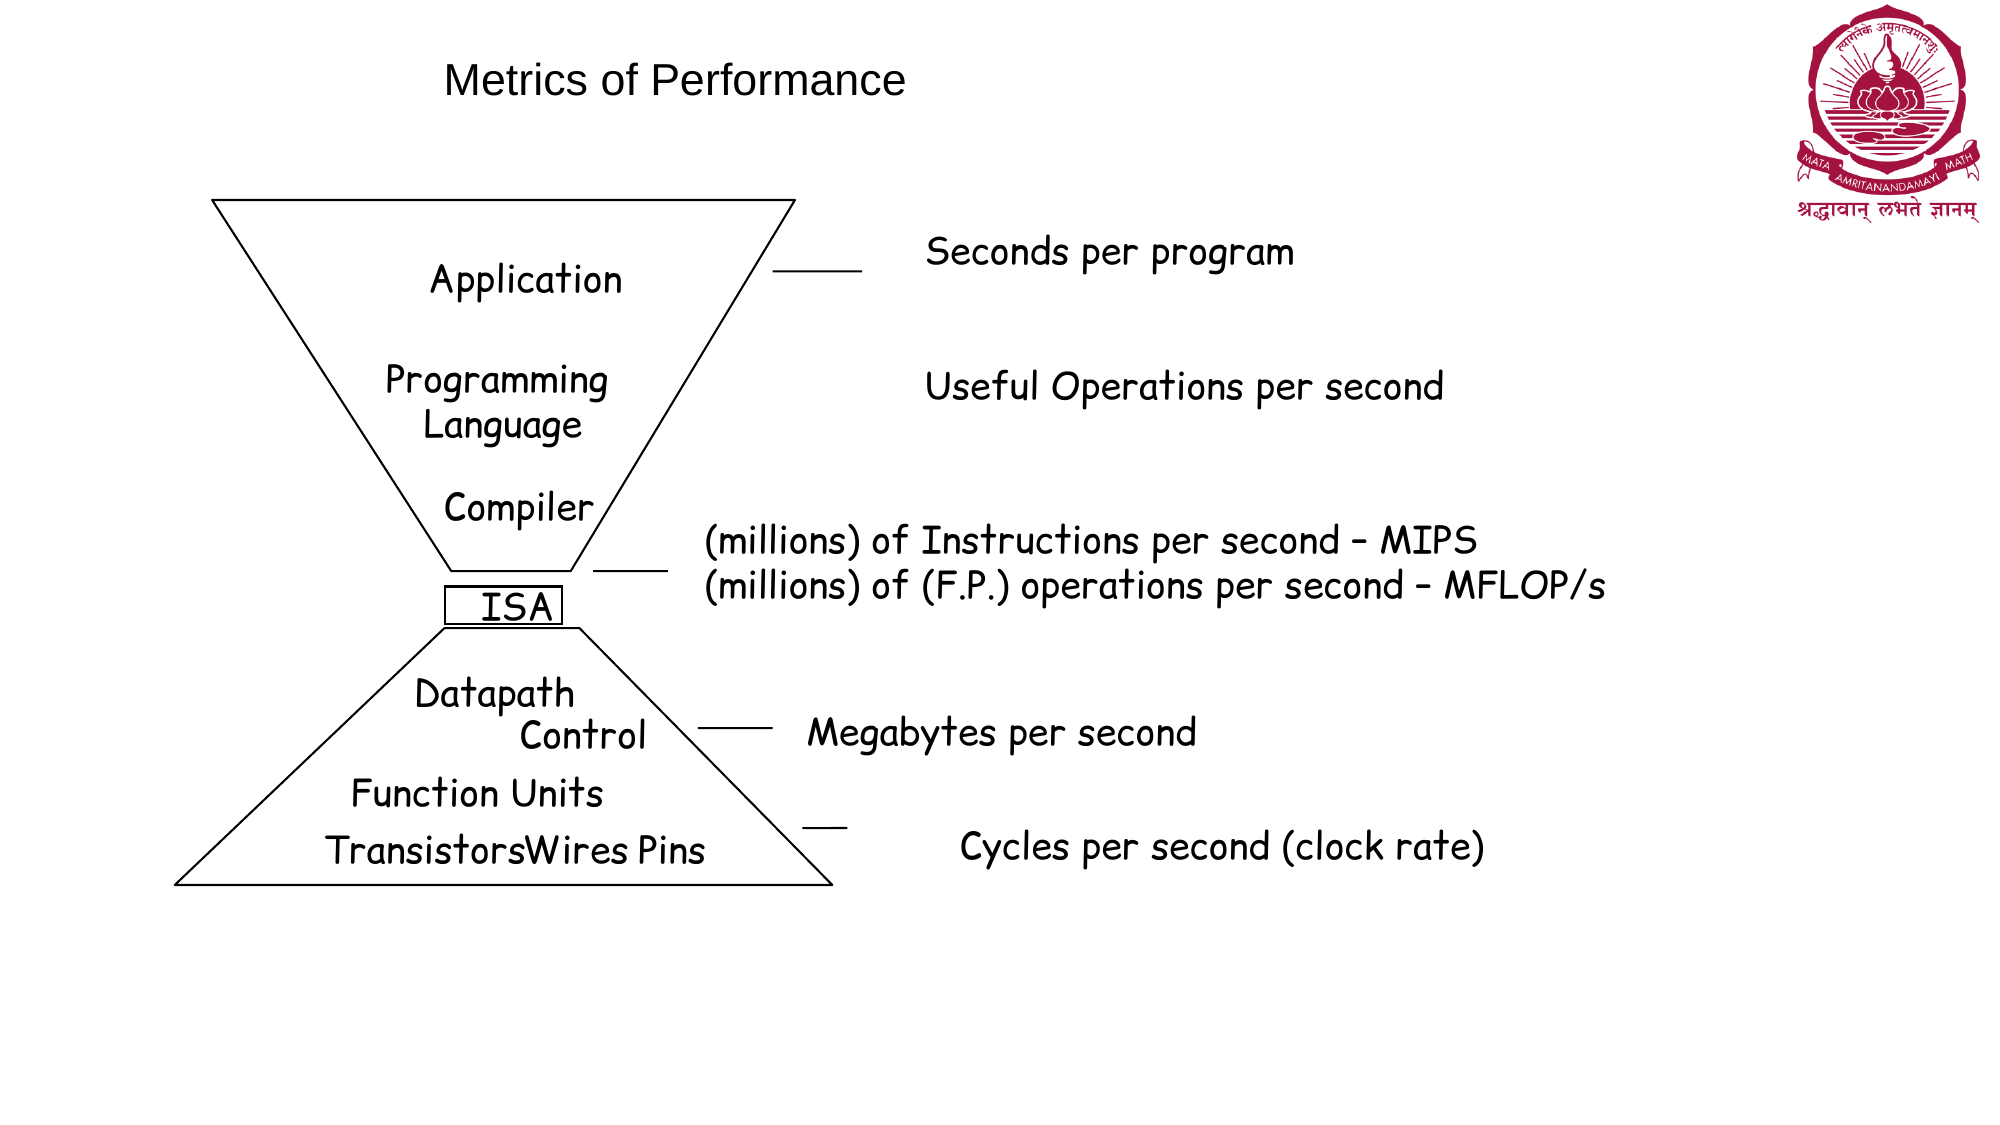

# Metrics of Performance

Application

Programming
Language
Compiler

ISA

Datapath
Control

Function Units
Transistors
Wires
Pins

Seconds per program

Useful Operations per second
(millions) of Instructions per second – MIPS
(millions) of (F.P.) operations per second – MFLOP/s
Megabytes per second
Cycles per second (clock rate)